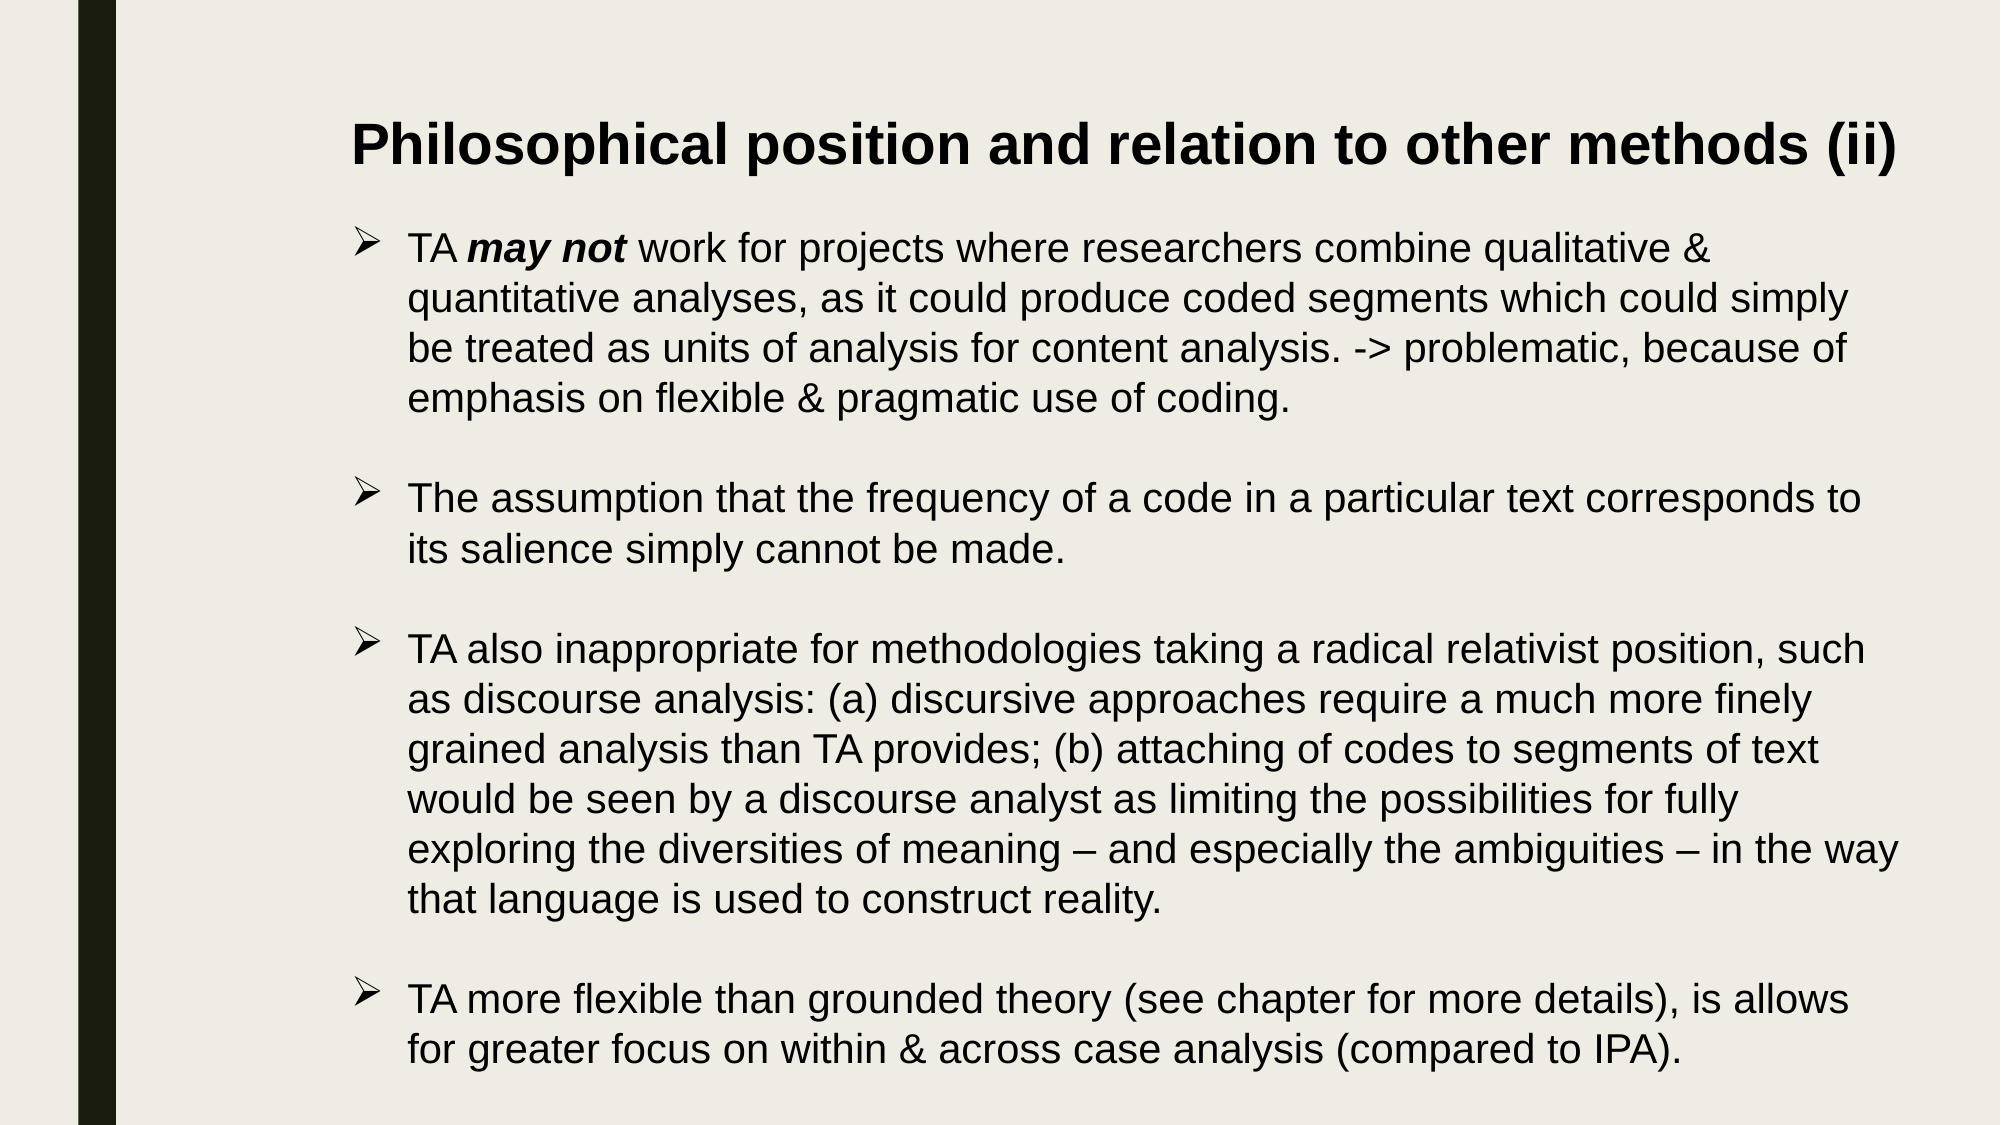

Philosophical position and relation to other methods (ii)

TA may not work for projects where researchers combine qualitative & quantitative analyses, as it could produce coded segments which could simply be treated as units of analysis for content analysis. -> problematic, because of emphasis on flexible & pragmatic use of coding.

The assumption that the frequency of a code in a particular text corresponds to its salience simply cannot be made.

TA also inappropriate for methodologies taking a radical relativist position, such as discourse analysis: (a) discursive approaches require a much more finely grained analysis than TA provides; (b) attaching of codes to segments of text would be seen by a discourse analyst as limiting the possibilities for fully exploring the diversities of meaning – and especially the ambiguities – in the way that language is used to construct reality.

TA more flexible than grounded theory (see chapter for more details), is allows for greater focus on within & across case analysis (compared to IPA).